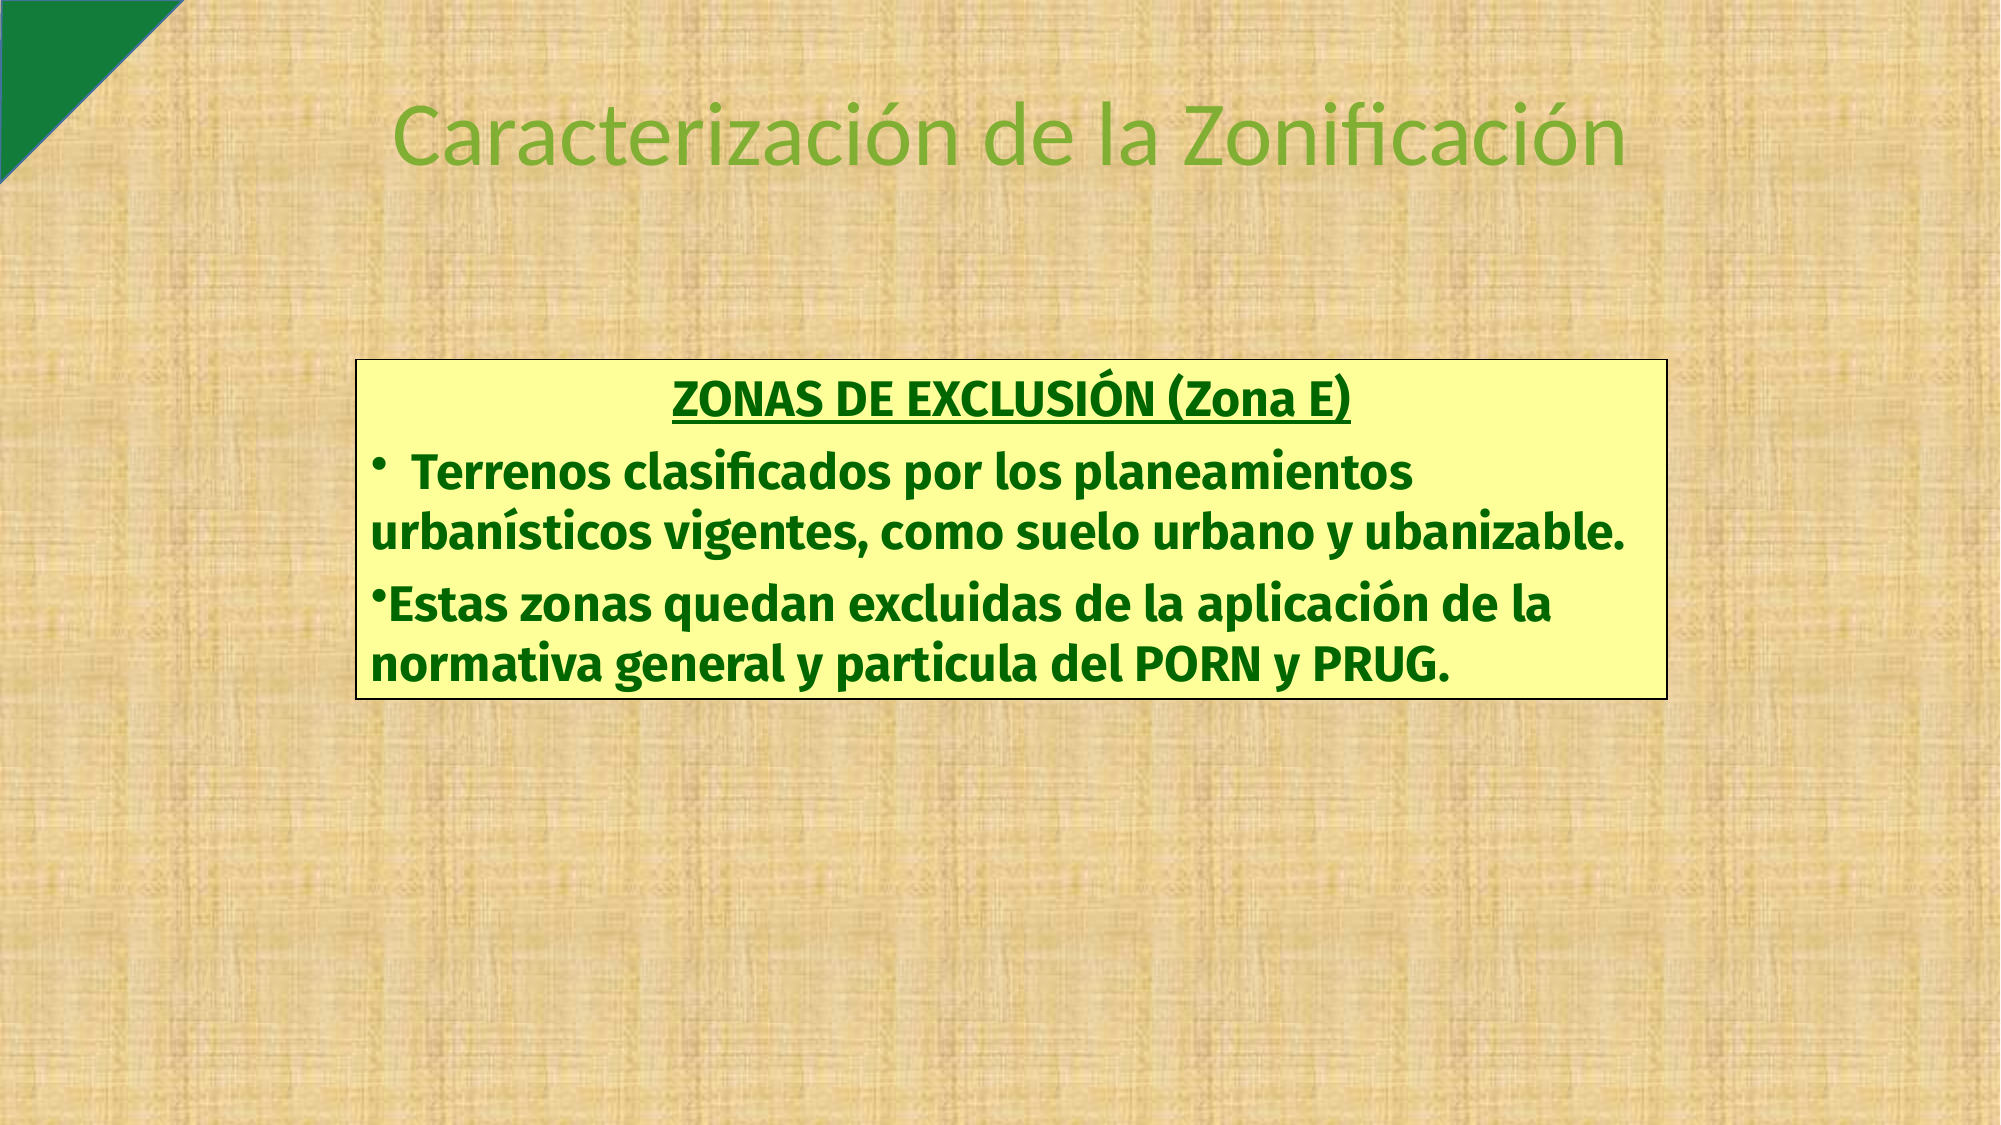

# Caracterización de la Zonificación
ZONAS DE EXCLUSIÓN (Zona E)
  Terrenos clasificados por los planeamientos urbanísticos vigentes, como suelo urbano y ubanizable.
Estas zonas quedan excluidas de la aplicación de la normativa general y particula del PORN y PRUG.